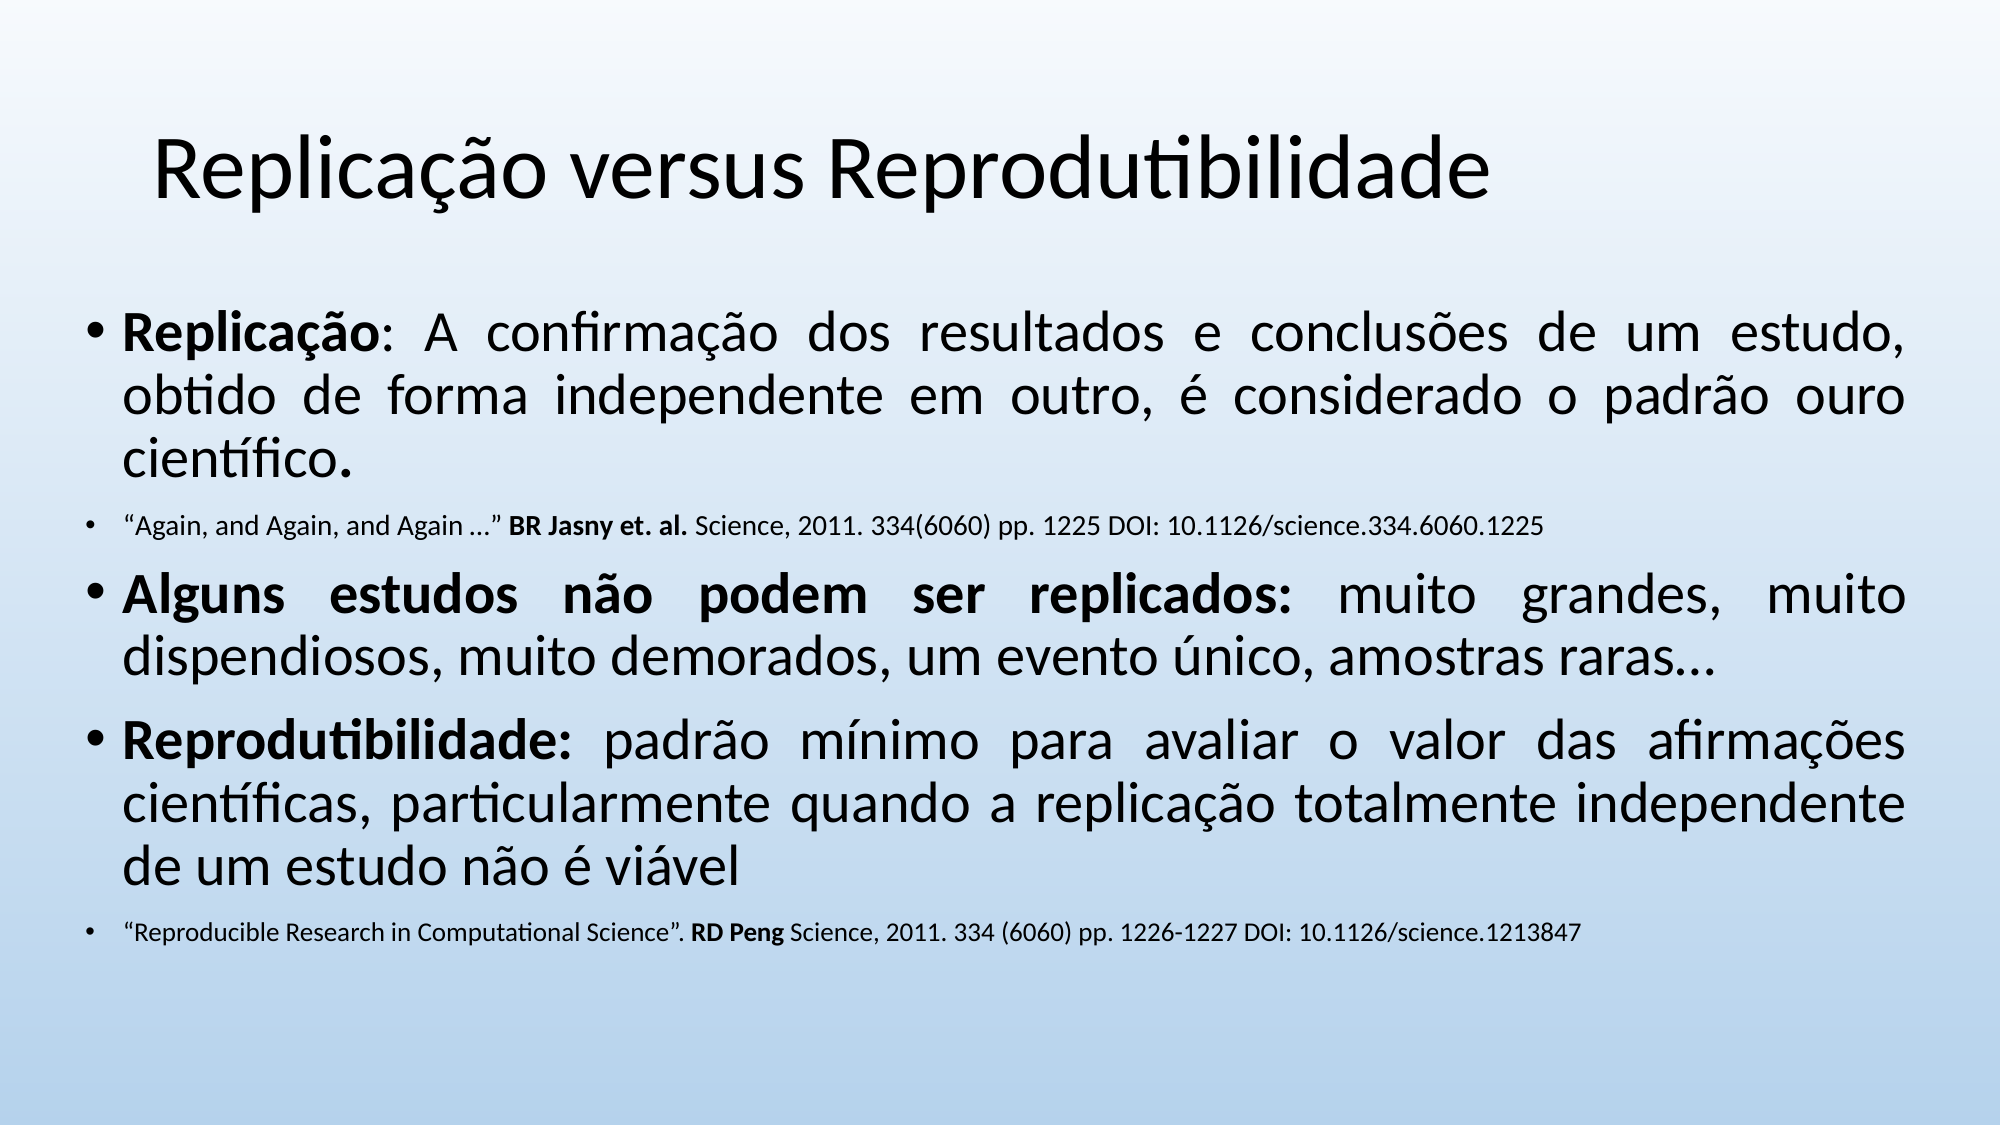

# Replicação versus Reprodutibilidade
Replicação: A confirmação dos resultados e conclusões de um estudo, obtido de forma independente em outro, é considerado o padrão ouro científico.
“Again, and Again, and Again …” BR Jasny et. al. Science, 2011. 334(6060) pp. 1225 DOI: 10.1126/science.334.6060.1225
Alguns estudos não podem ser replicados: muito grandes, muito dispendiosos, muito demorados, um evento único, amostras raras…
Reprodutibilidade: padrão mínimo para avaliar o valor das afirmações científicas, particularmente quando a replicação totalmente independente de um estudo não é viável
“Reproducible Research in Computational Science”. RD Peng Science, 2011. 334 (6060) pp. 1226-1227 DOI: 10.1126/science.1213847